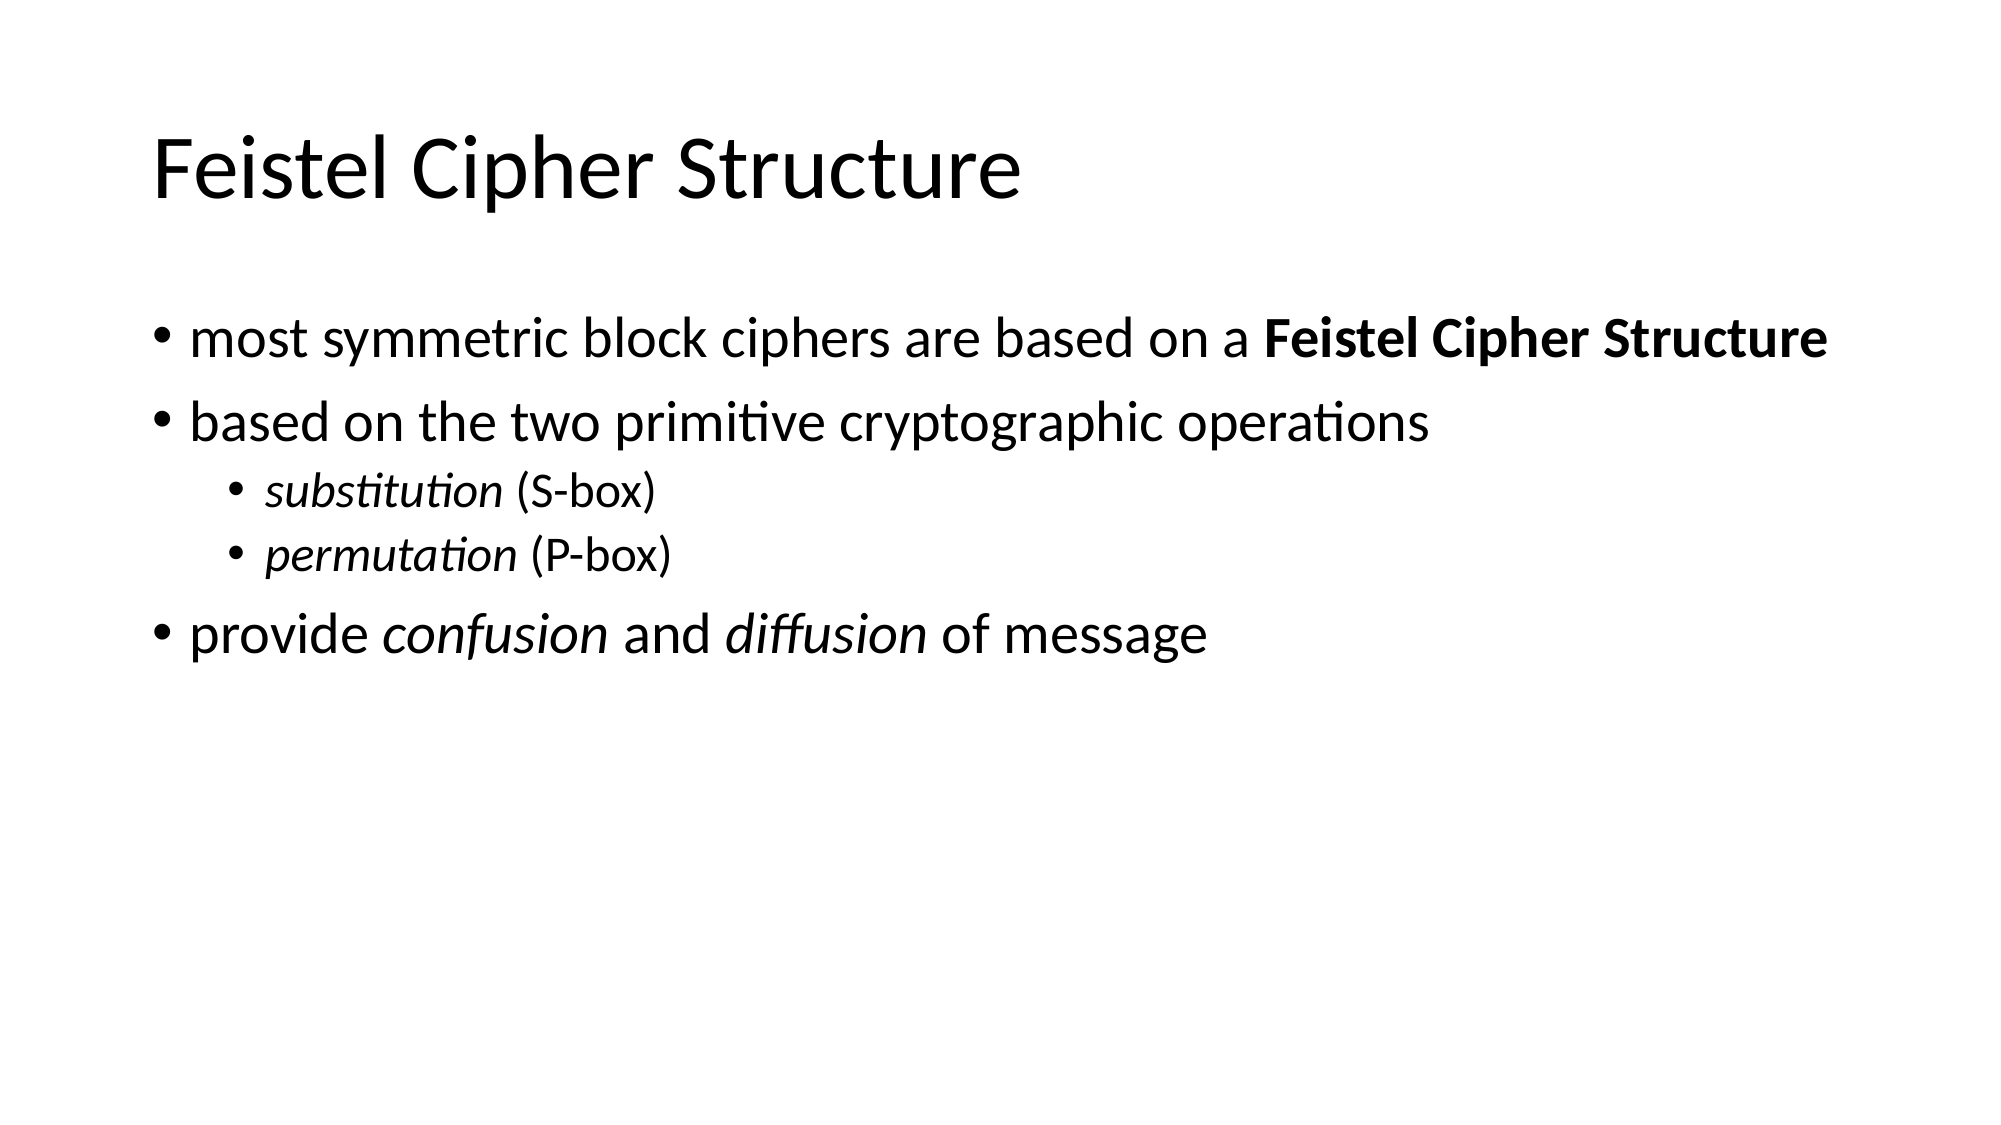

# Feistel Cipher Structure
most symmetric block ciphers are based on a Feistel Cipher Structure
based on the two primitive cryptographic operations
substitution (S-box)
permutation (P-box)
provide confusion and diffusion of message